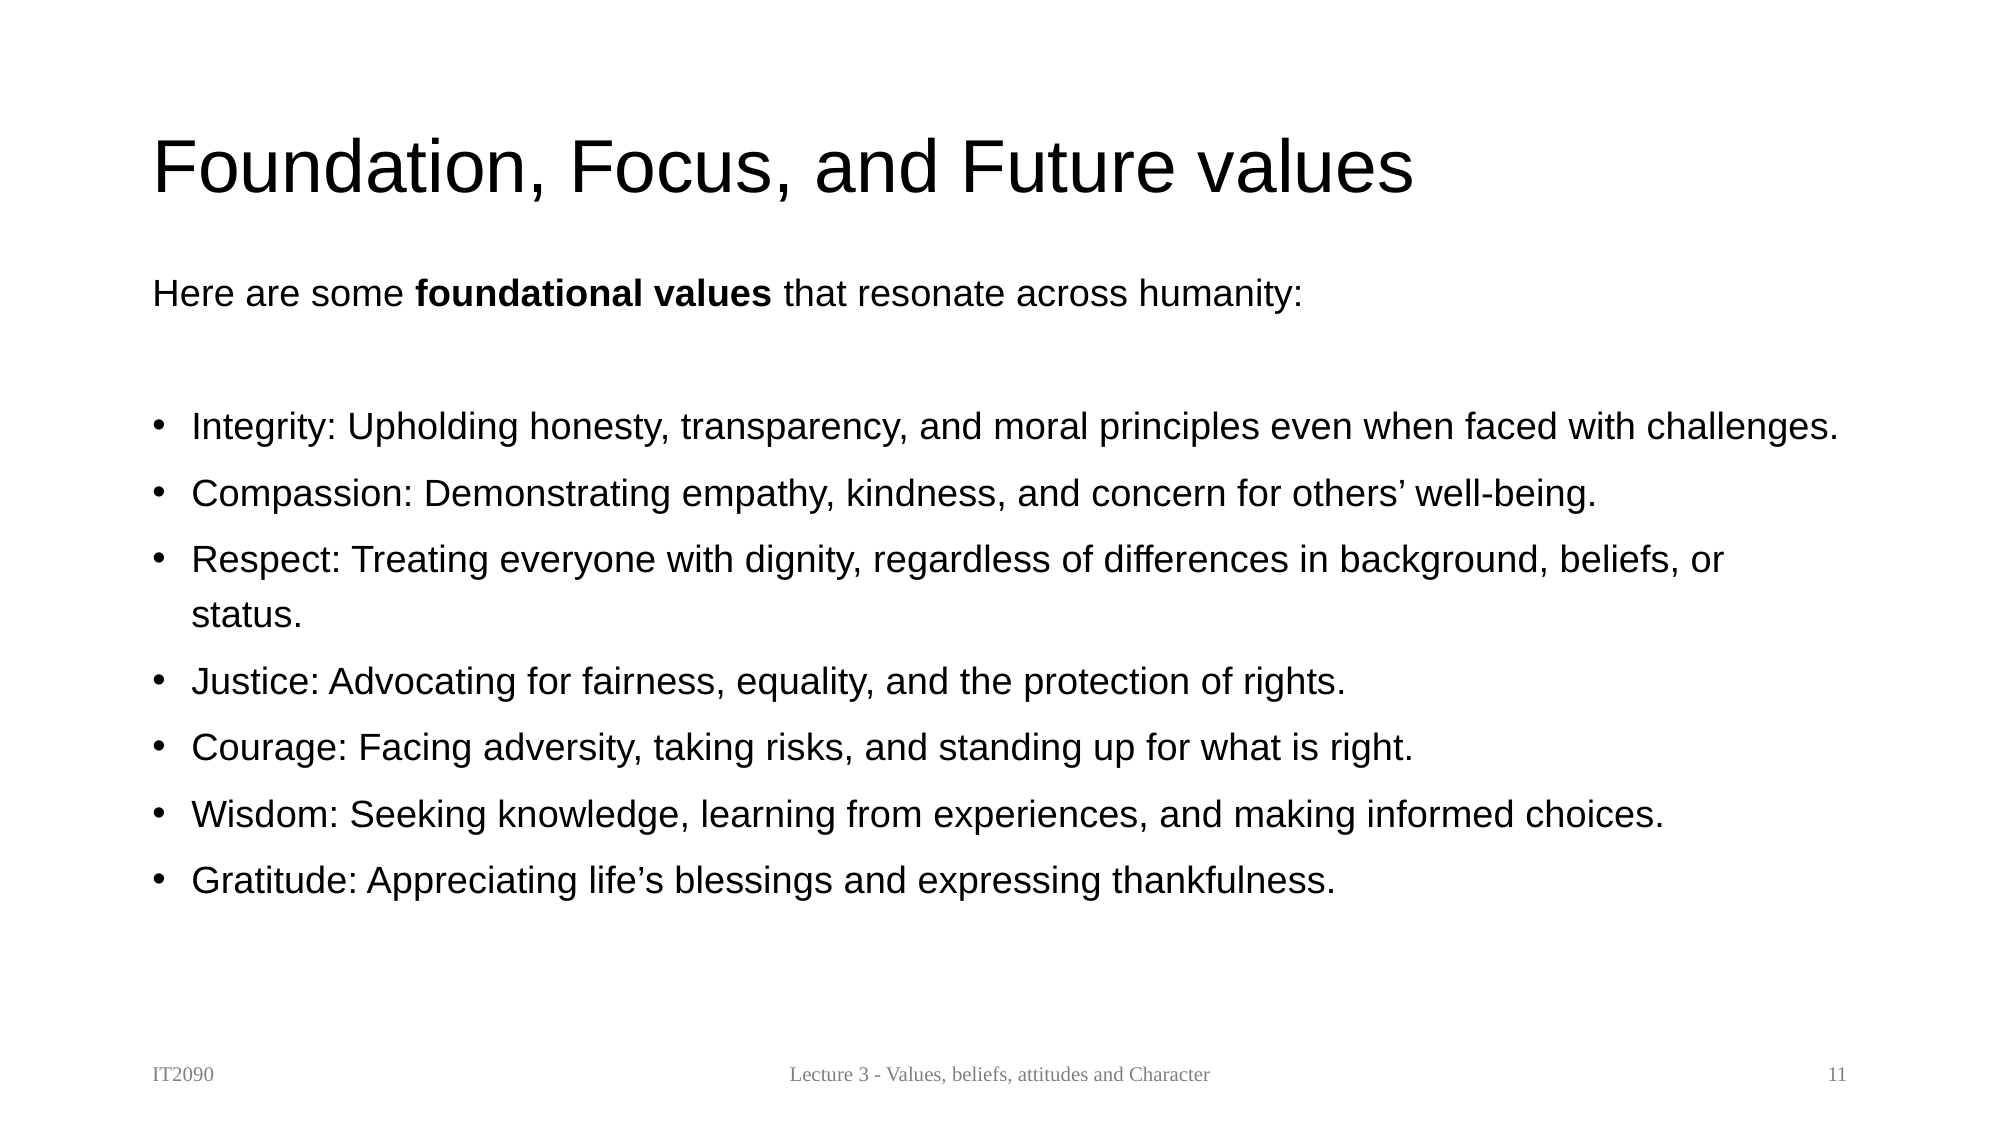

# Foundation, Focus, and Future values
Here are some foundational values that resonate across humanity:

Integrity: Upholding honesty, transparency, and moral principles even when faced with challenges.
Compassion: Demonstrating empathy, kindness, and concern for others’ well-being.
Respect: Treating everyone with dignity, regardless of differences in background, beliefs, or status.
Justice: Advocating for fairness, equality, and the protection of rights.
Courage: Facing adversity, taking risks, and standing up for what is right.
Wisdom: Seeking knowledge, learning from experiences, and making informed choices.
Gratitude: Appreciating life’s blessings and expressing thankfulness.
IT2090
Lecture 3 - Values, beliefs, attitudes and Character
11